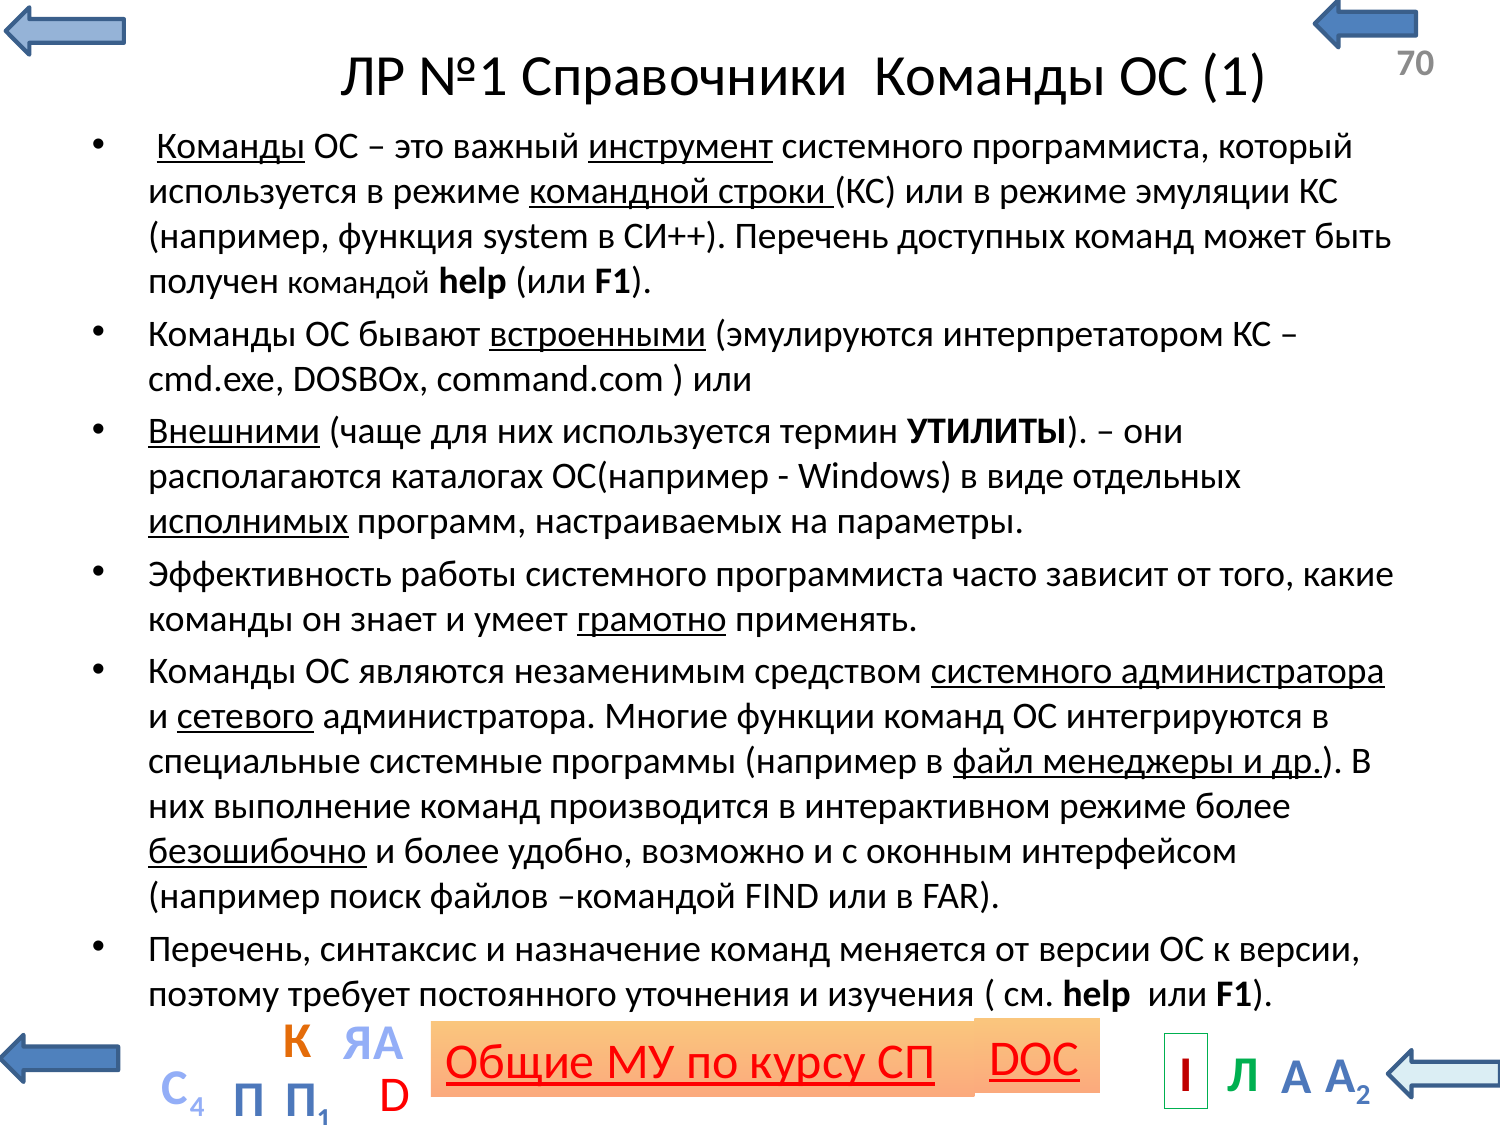

# ЛР №1 Справочники  Команды ОС (1)
 Команды ОС – это важный инструмент системного программиста, который используется в режиме командной строки (КС) или в режиме эмуляции КС (например, функция system в СИ++). Перечень доступных команд может быть получен командой help (или F1).
Команды ОС бывают встроенными (эмулируются интерпретатором КС – cmd.exe, DOSBOx, command.com ) или
Внешними (чаще для них используется термин УТИЛИТЫ). – они располагаются каталогах ОС(например - Windows) в виде отдельных исполнимых программ, настраиваемых на параметры.
Эффективность работы системного программиста часто зависит от того, какие команды он знает и умеет грамотно применять.
Команды ОС являются незаменимым средством системного администратора и сетевого администратора. Многие функции команд ОС интегрируются в специальные системные программы (например в файл менеджеры и др.). В них выполнение команд производится в интерактивном режиме более безошибочно и более удобно, возможно и с оконным интерфейсом (например поиск файлов –командой FIND или в FAR).
Перечень, синтаксис и назначение команд меняется от версии ОС к версии, поэтому требует постоянного уточнения и изучения ( см. help  или F1).
С4